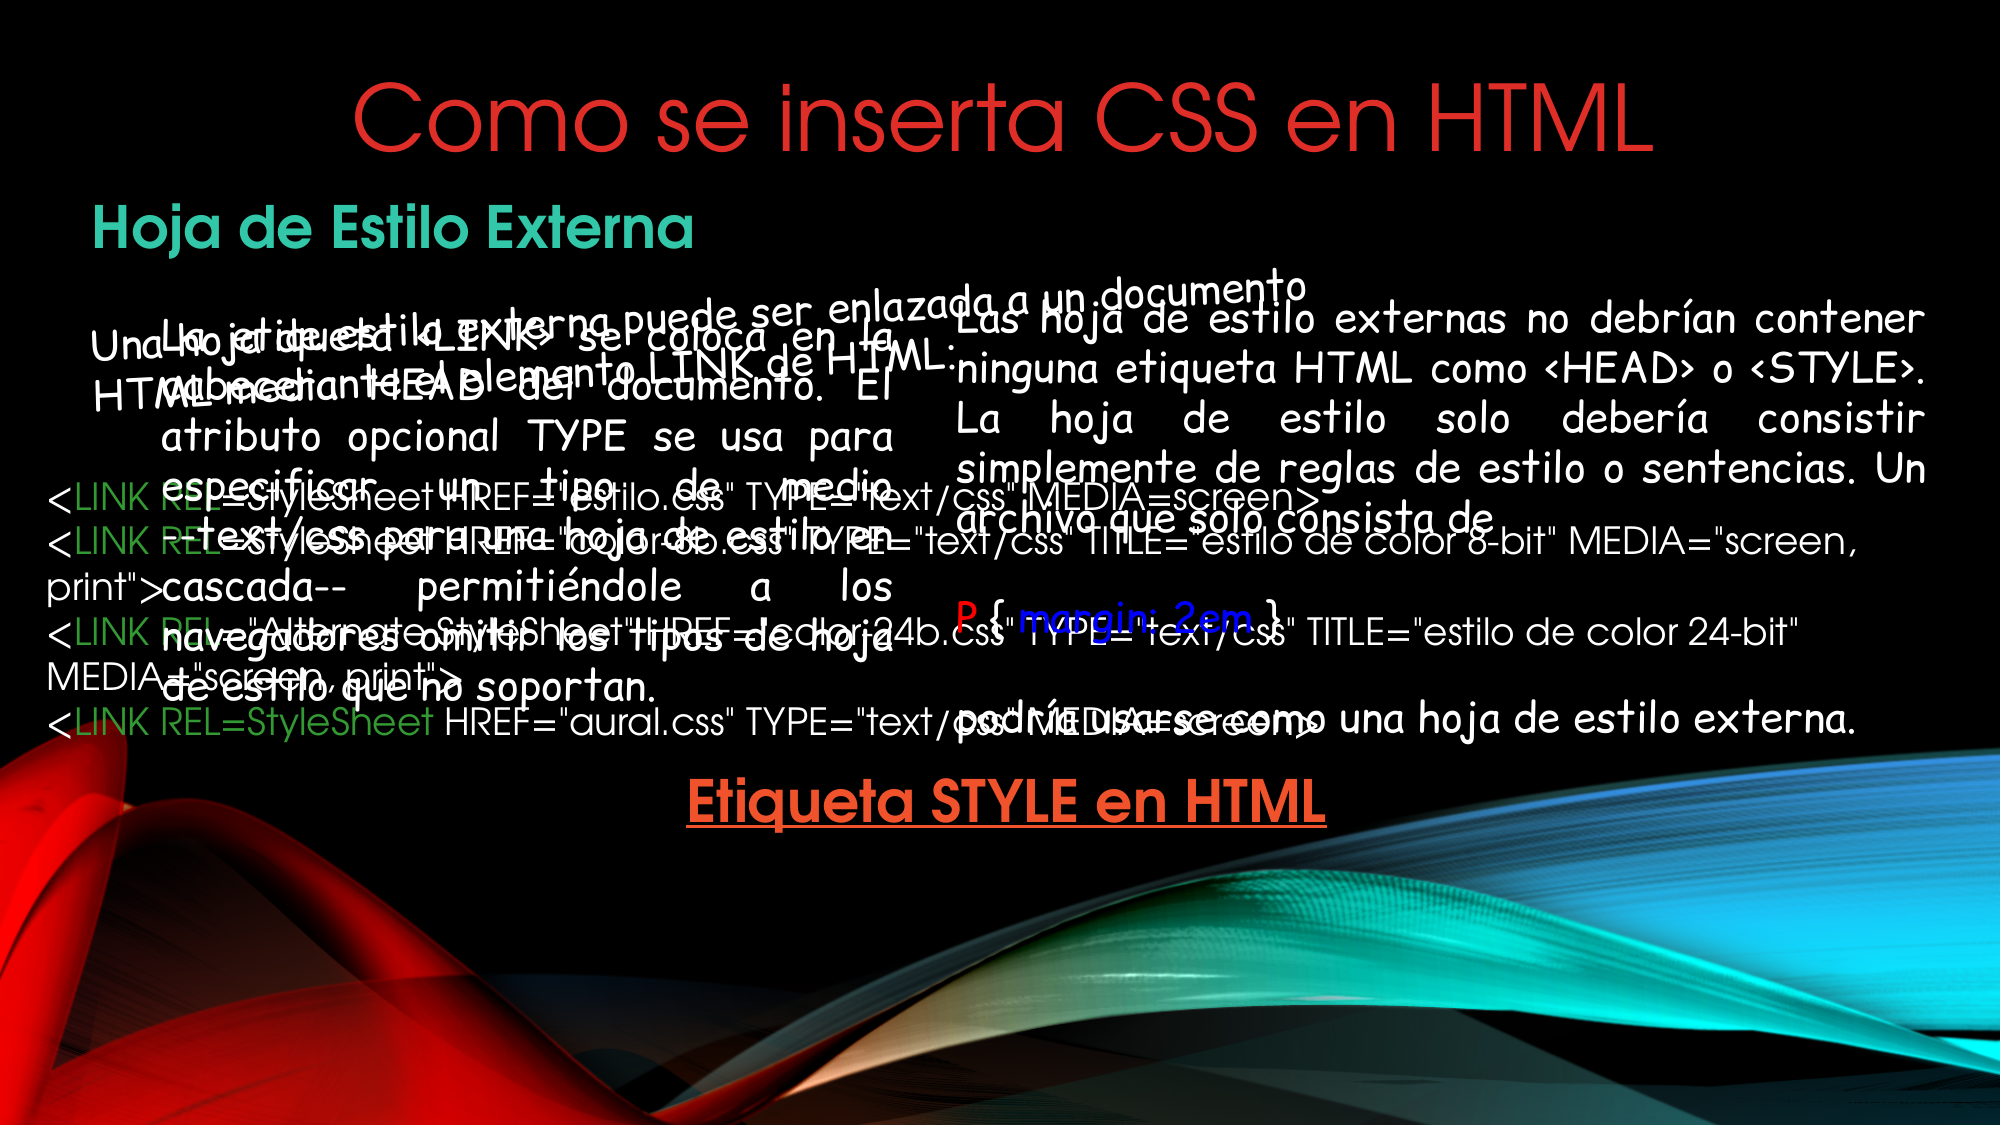

Como se inserta CSS en HTML
Hoja de Estilo Externa
Una hoja de estilo externa puede ser enlazada a un documento HTML mediante el elemento LINK de HTML:
Las hoja de estilo externas no debrían contener ninguna etiqueta HTML como <HEAD> o <STYLE>. La hoja de estilo solo debería consistir simplemente de reglas de estilo o sentencias. Un archivo que solo consista de

P { margin: 2em }

podría usarse como una hoja de estilo externa.
La etiqueta <LINK> se coloca en la cabecera HEAD del documento. El atributo opcional TYPE se usa para especificar un tipo de medio --text/css para una hoja de estilo en cascada-- permitiéndole a los navegadores omitir los tipos de hoja de estilo que no soportan.
<LINK REL=StyleSheet HREF="estilo.css" TYPE="text/css" MEDIA=screen>
<LINK REL=StyleSheet HREF="color-8b.css" TYPE="text/css" TITLE="estilo de color 8-bit" MEDIA="screen, print">
<LINK REL="Alternate StyleSheet" HREF="color-24b.css" TYPE="text/css" TITLE="estilo de color 24-bit" MEDIA="screen, print">
<LINK REL=StyleSheet HREF="aural.css" TYPE="text/css" MEDIA=screen>

Etiqueta STYLE en HTML